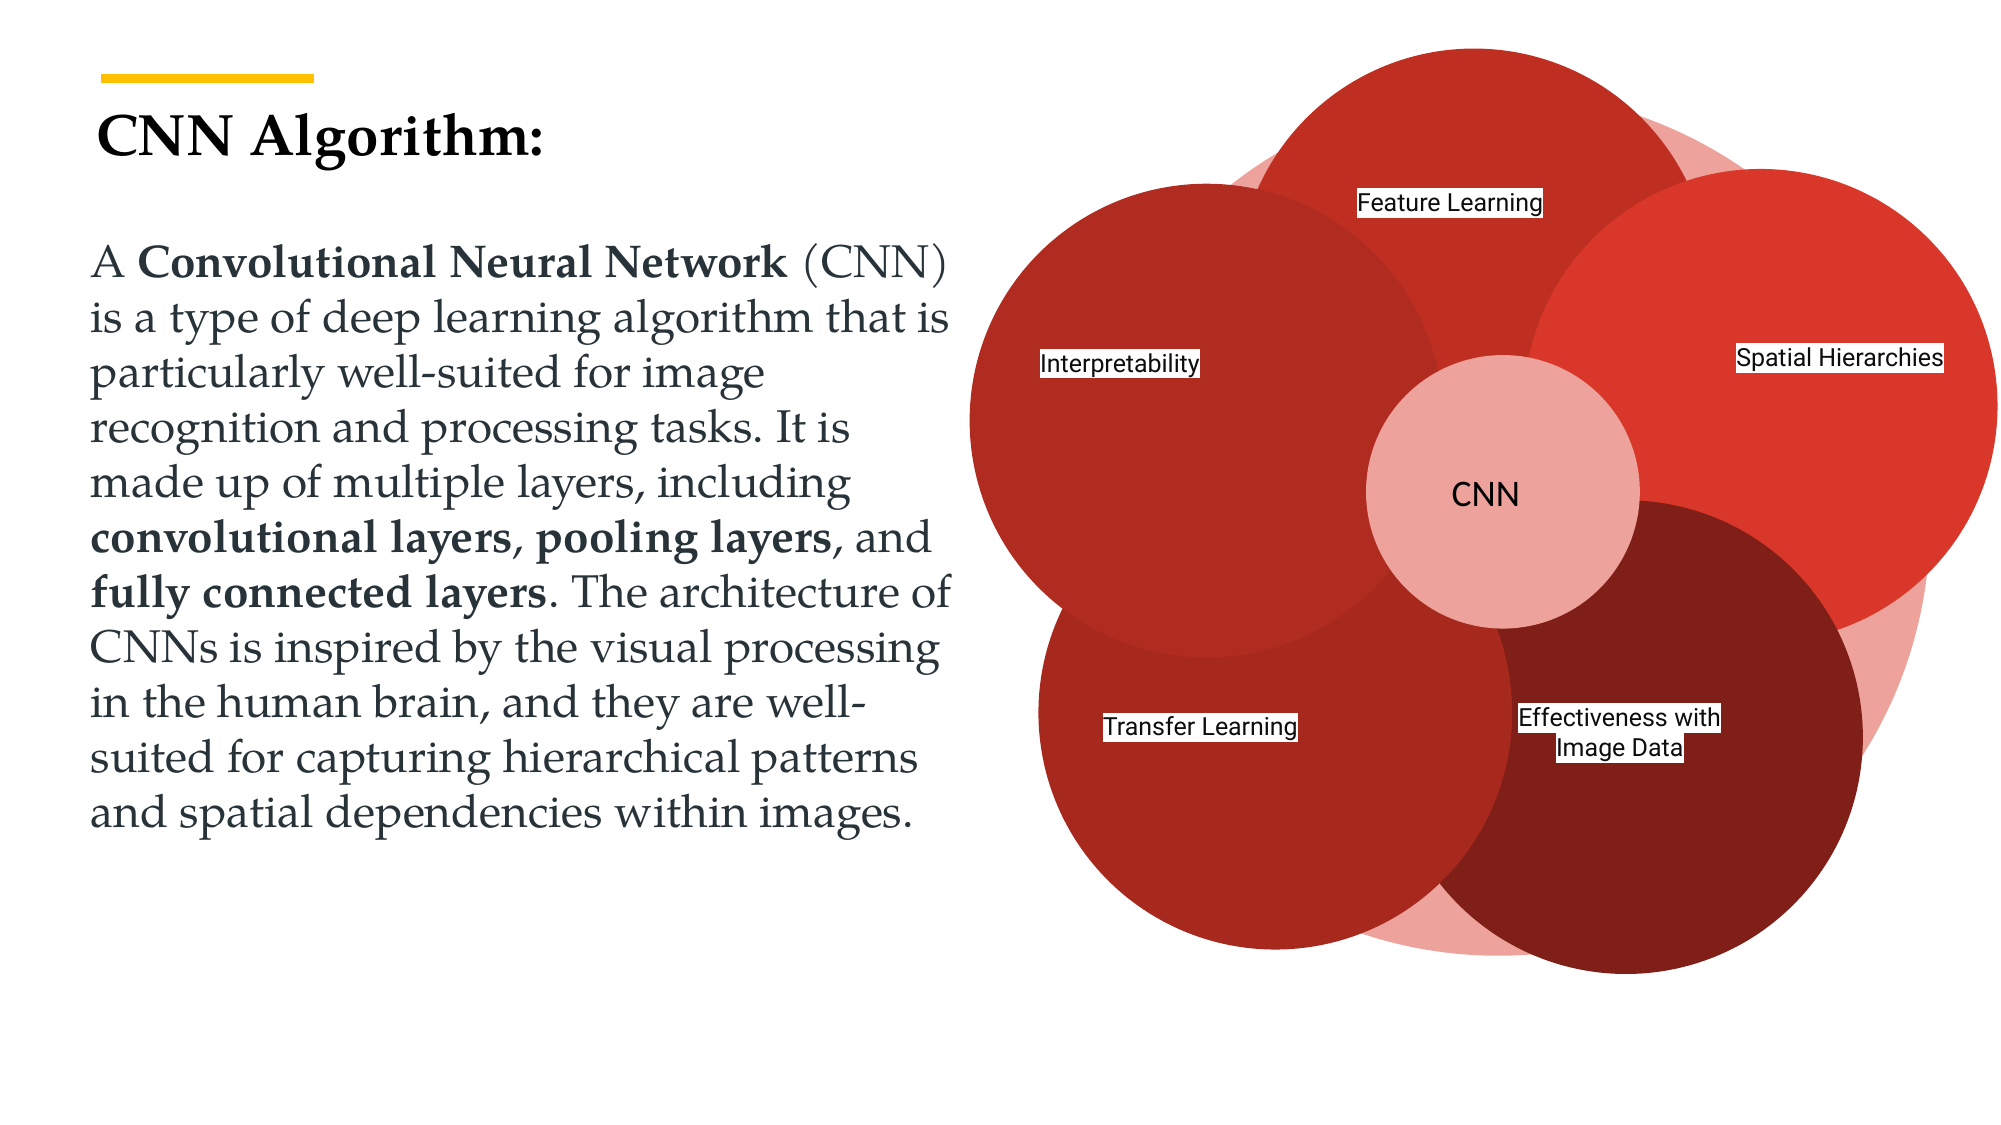

Feature Learning
CNN Algorithm:

Spatial Hierarchies

Interpretability
A Convolutional Neural Network (CNN) is a type of deep learning algorithm that is particularly well-suited for image recognition and processing tasks. It is made up of multiple layers, including convolutional layers, pooling layers, and fully connected layers. The architecture of CNNs is inspired by the visual processing in the human brain, and they are well-suited for capturing hierarchical patterns and spatial dependencies within images.
   CNN

Transfer Learning

Effectiveness with Image Data